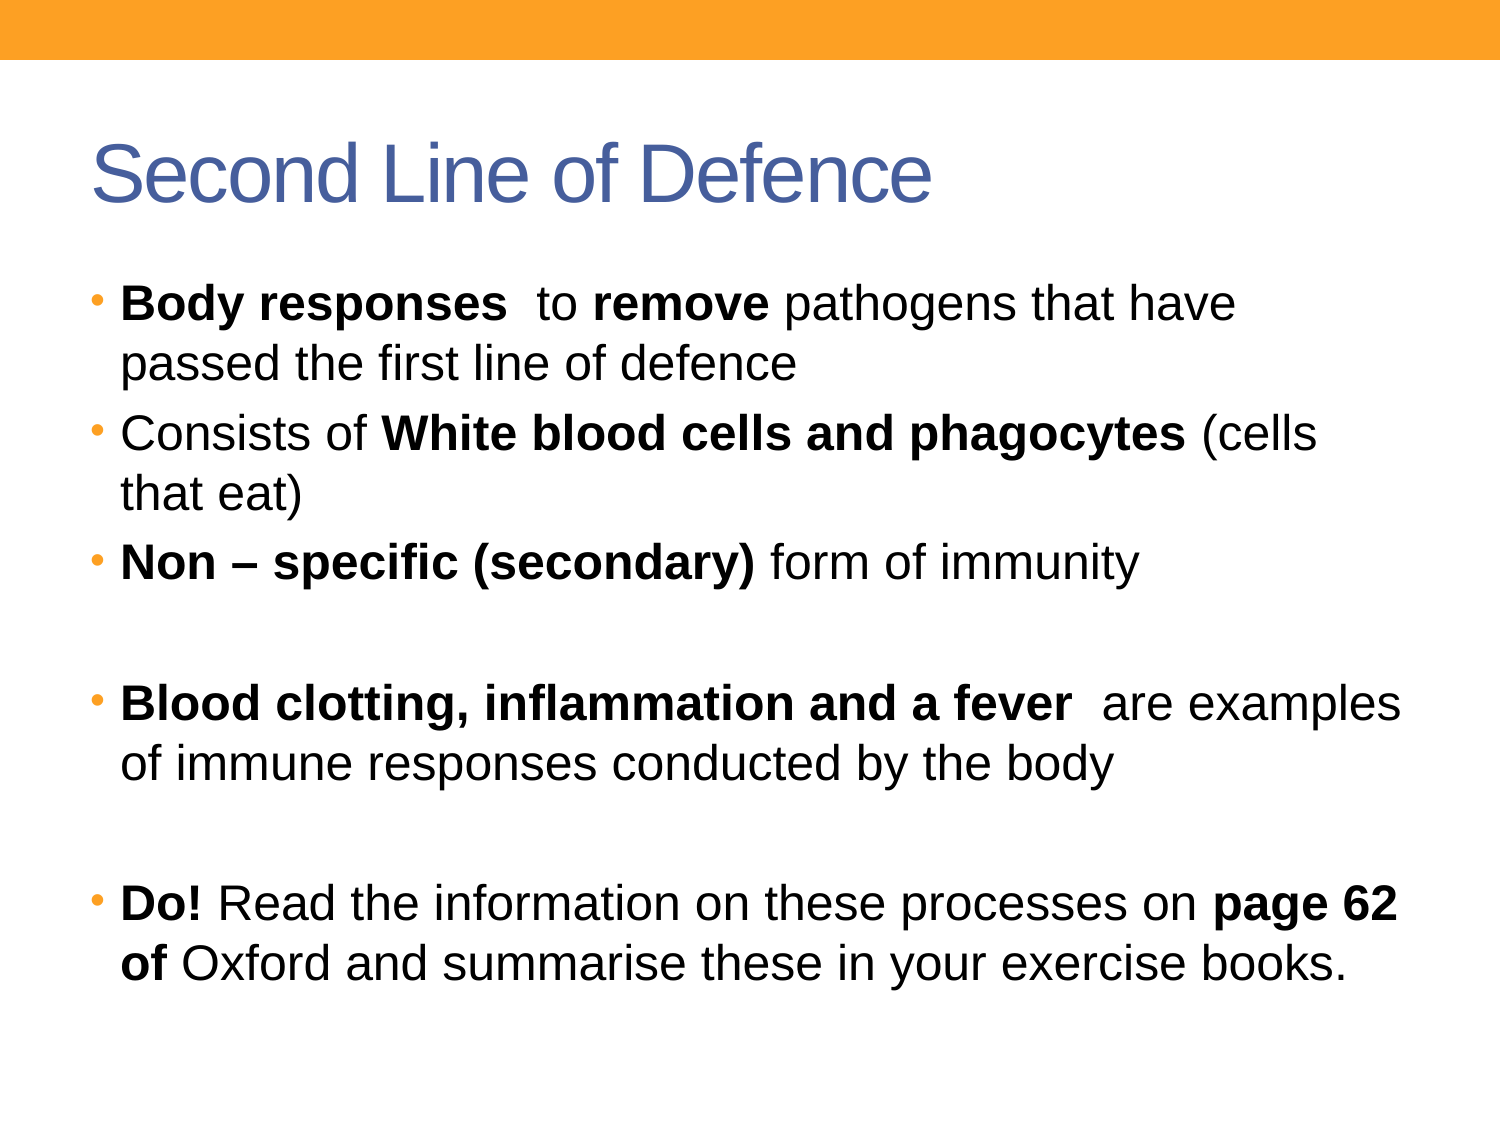

# Second Line of Defence
Body responses  to remove pathogens that have passed the first line of defence
Consists of White blood cells and phagocytes (cells that eat)
Non – specific (secondary) form of immunity

Blood clotting, inflammation and a fever  are examples of immune responses conducted by the body

Do! Read the information on these processes on page 62 of Oxford and summarise these in your exercise books.